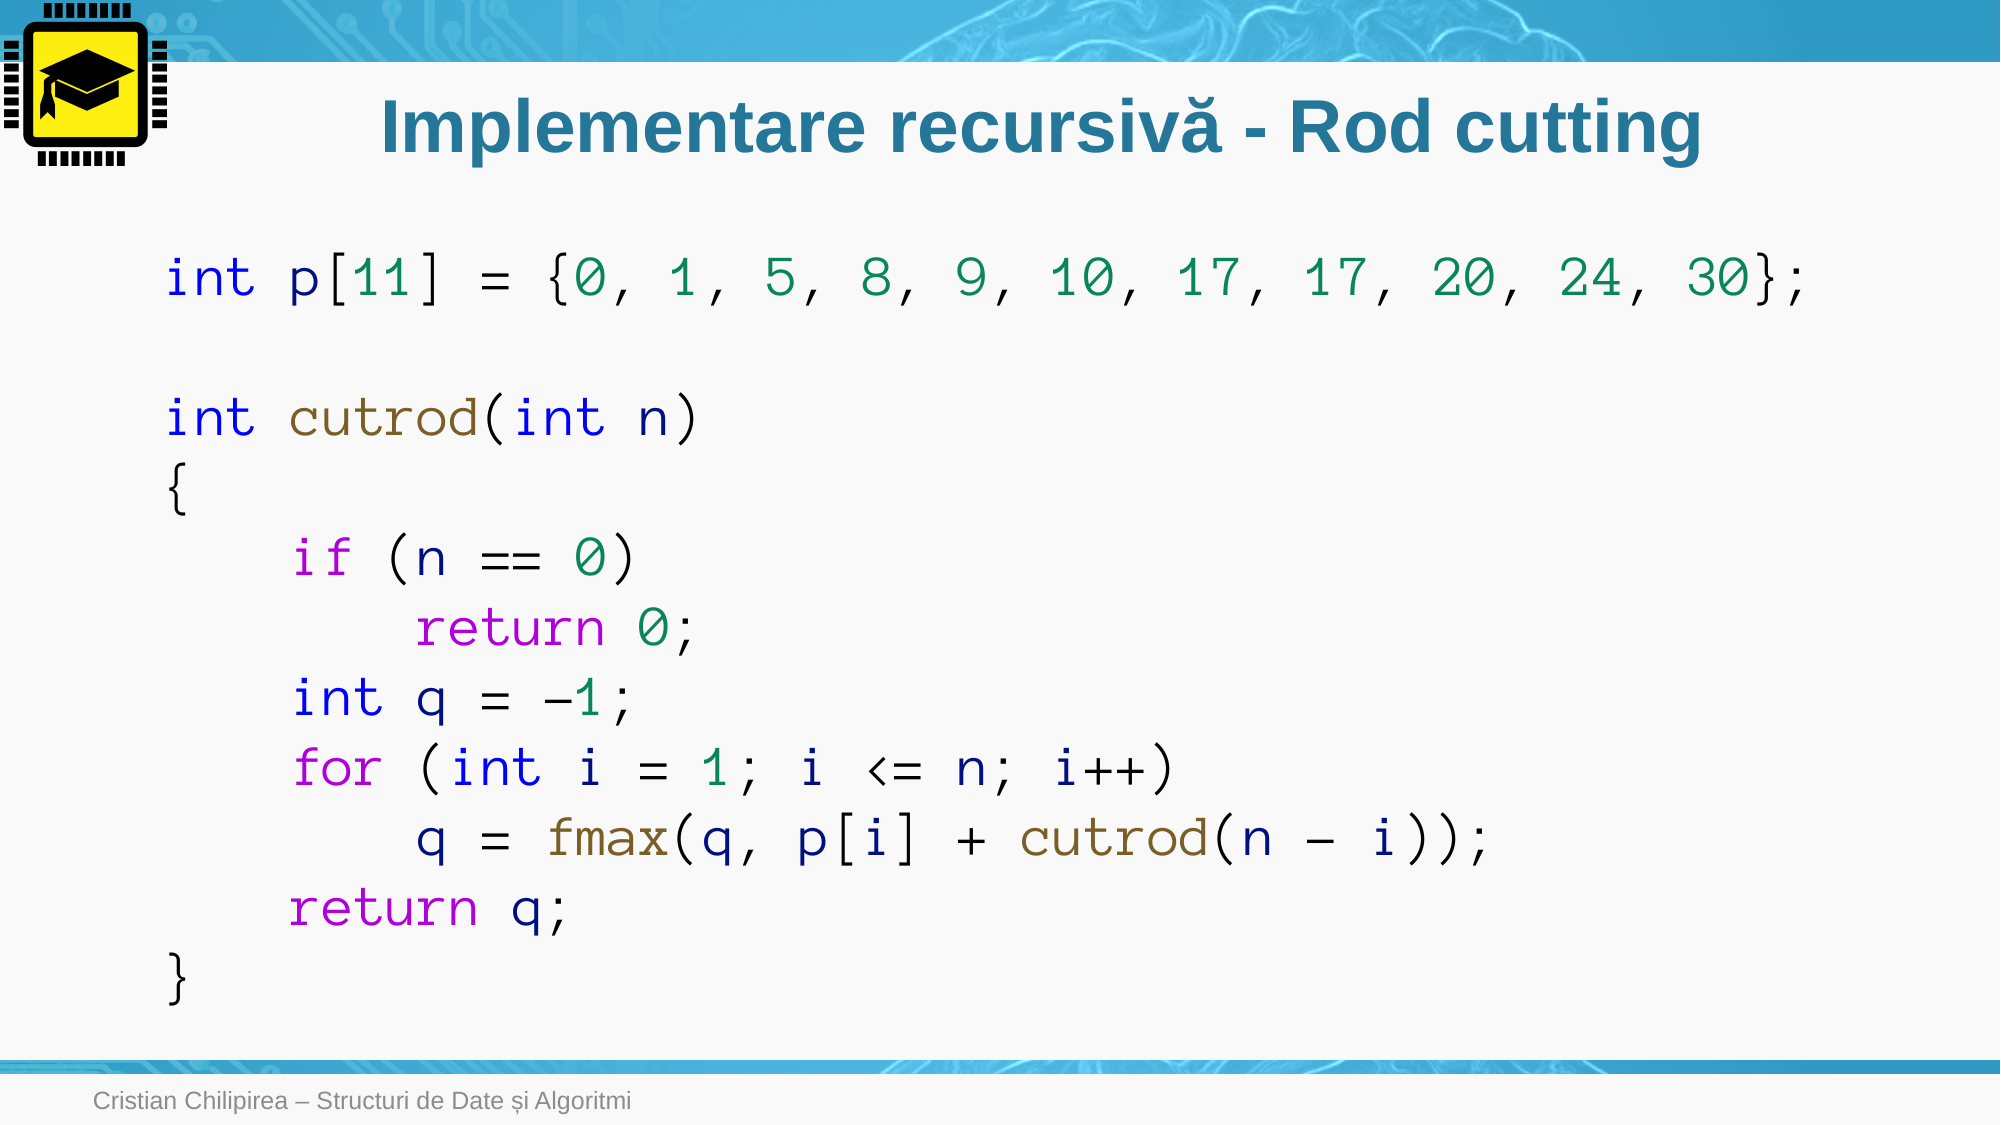

# Implementare recursivă - Rod cutting
int p[11] = {0, 1, 5, 8, 9, 10, 17, 17, 20, 24, 30};
int cutrod(int n)
{
    if (n == 0)
        return 0;
    int q = -1;
    for (int i = 1; i <= n; i++)
        q = fmax(q, p[i] + cutrod(n - i));
    return q;
}
Cristian Chilipirea – Structuri de Date și Algoritmi